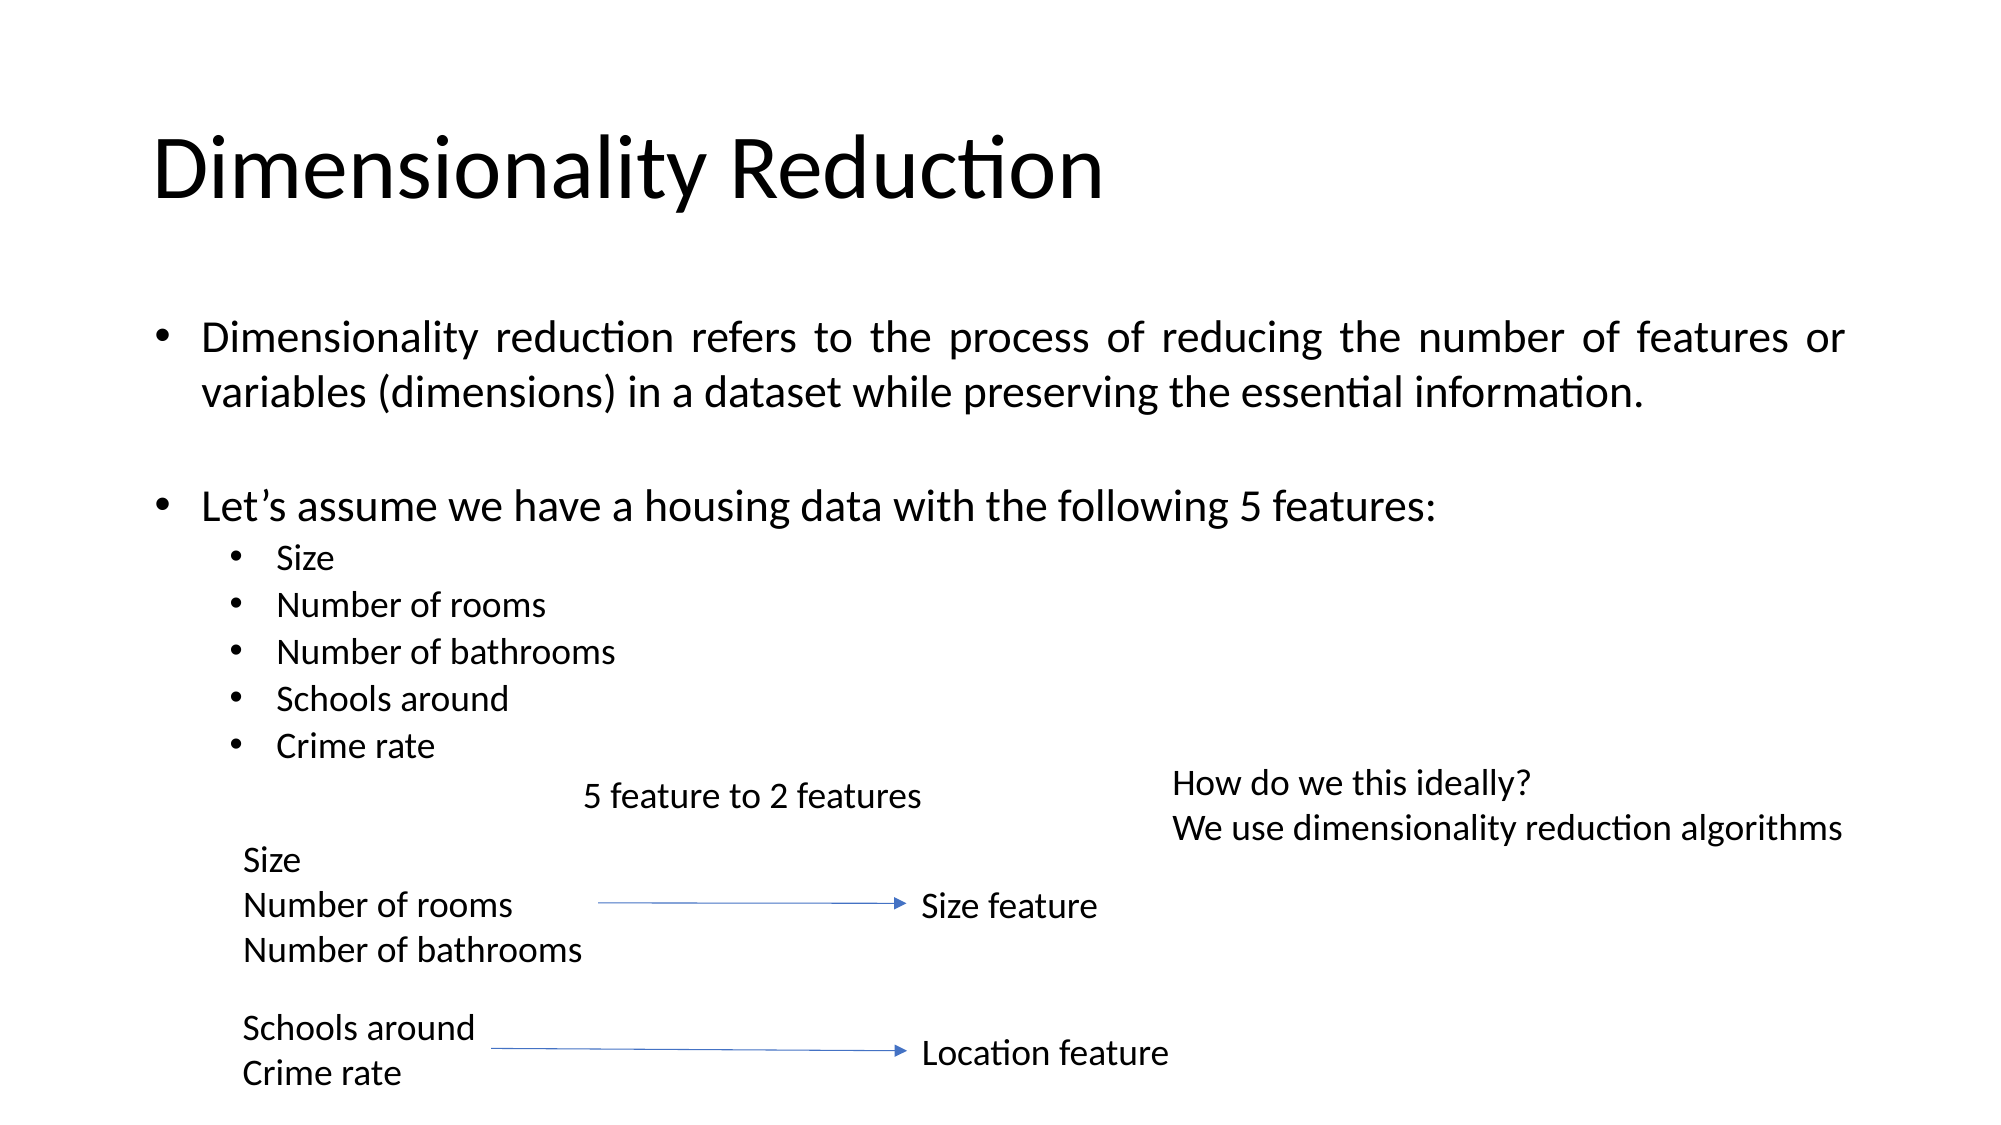

# Dimensionality Reduction
Dimensionality reduction refers to the process of reducing the number of features or variables (dimensions) in a dataset while preserving the essential information.

Let’s assume we have a housing data with the following 5 features:
Size
Number of rooms
Number of bathrooms
Schools around
Crime rate

How do we this ideally?
We use dimensionality reduction algorithms

5 feature to 2 features
Size
Number of rooms
Number of bathrooms
Size feature
Schools around
Crime rate
Location feature